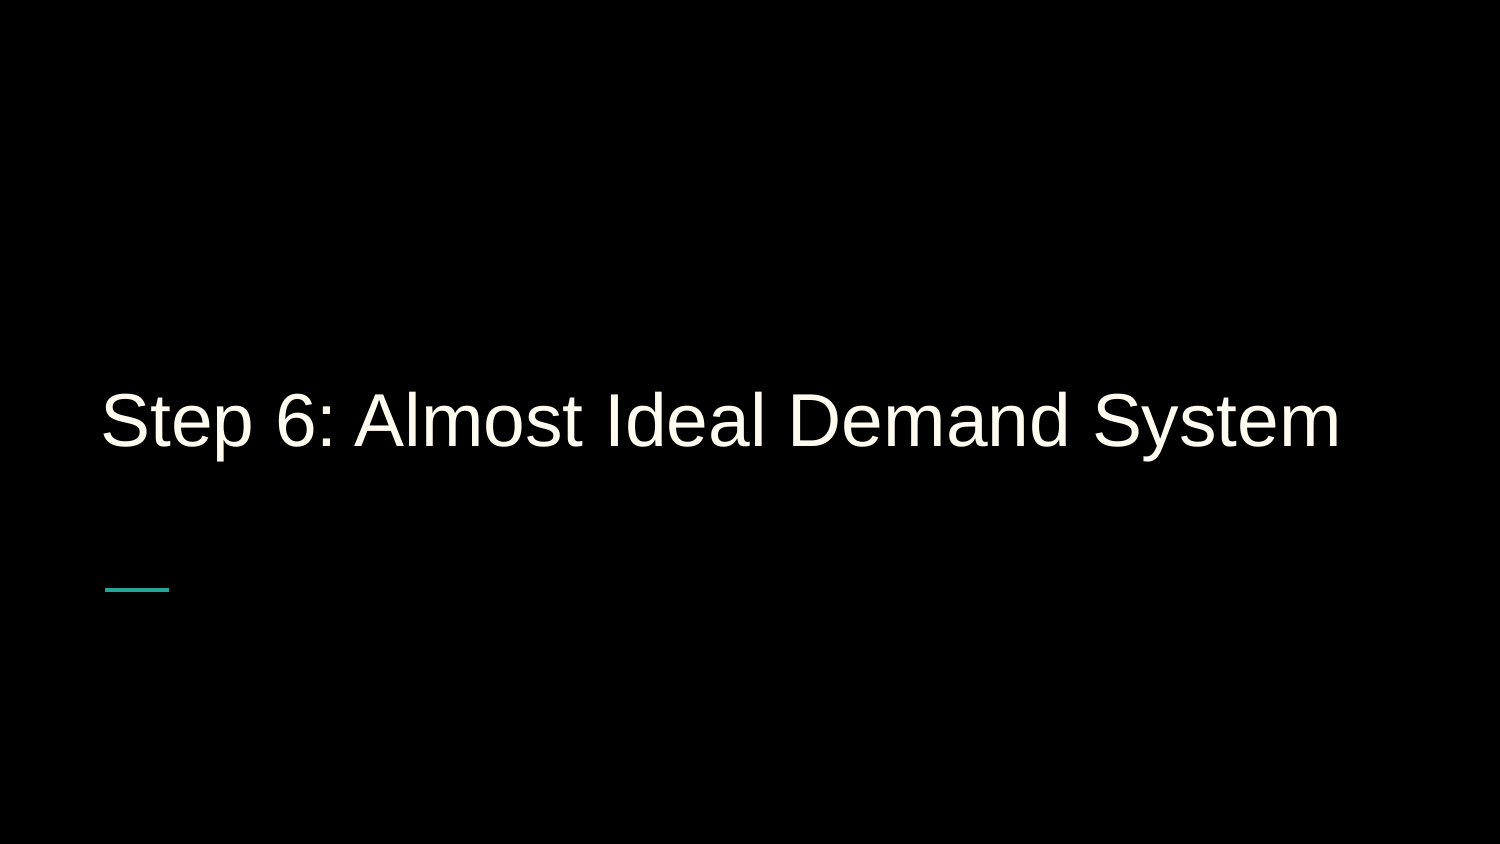

# Step 6: Almost Ideal Demand System